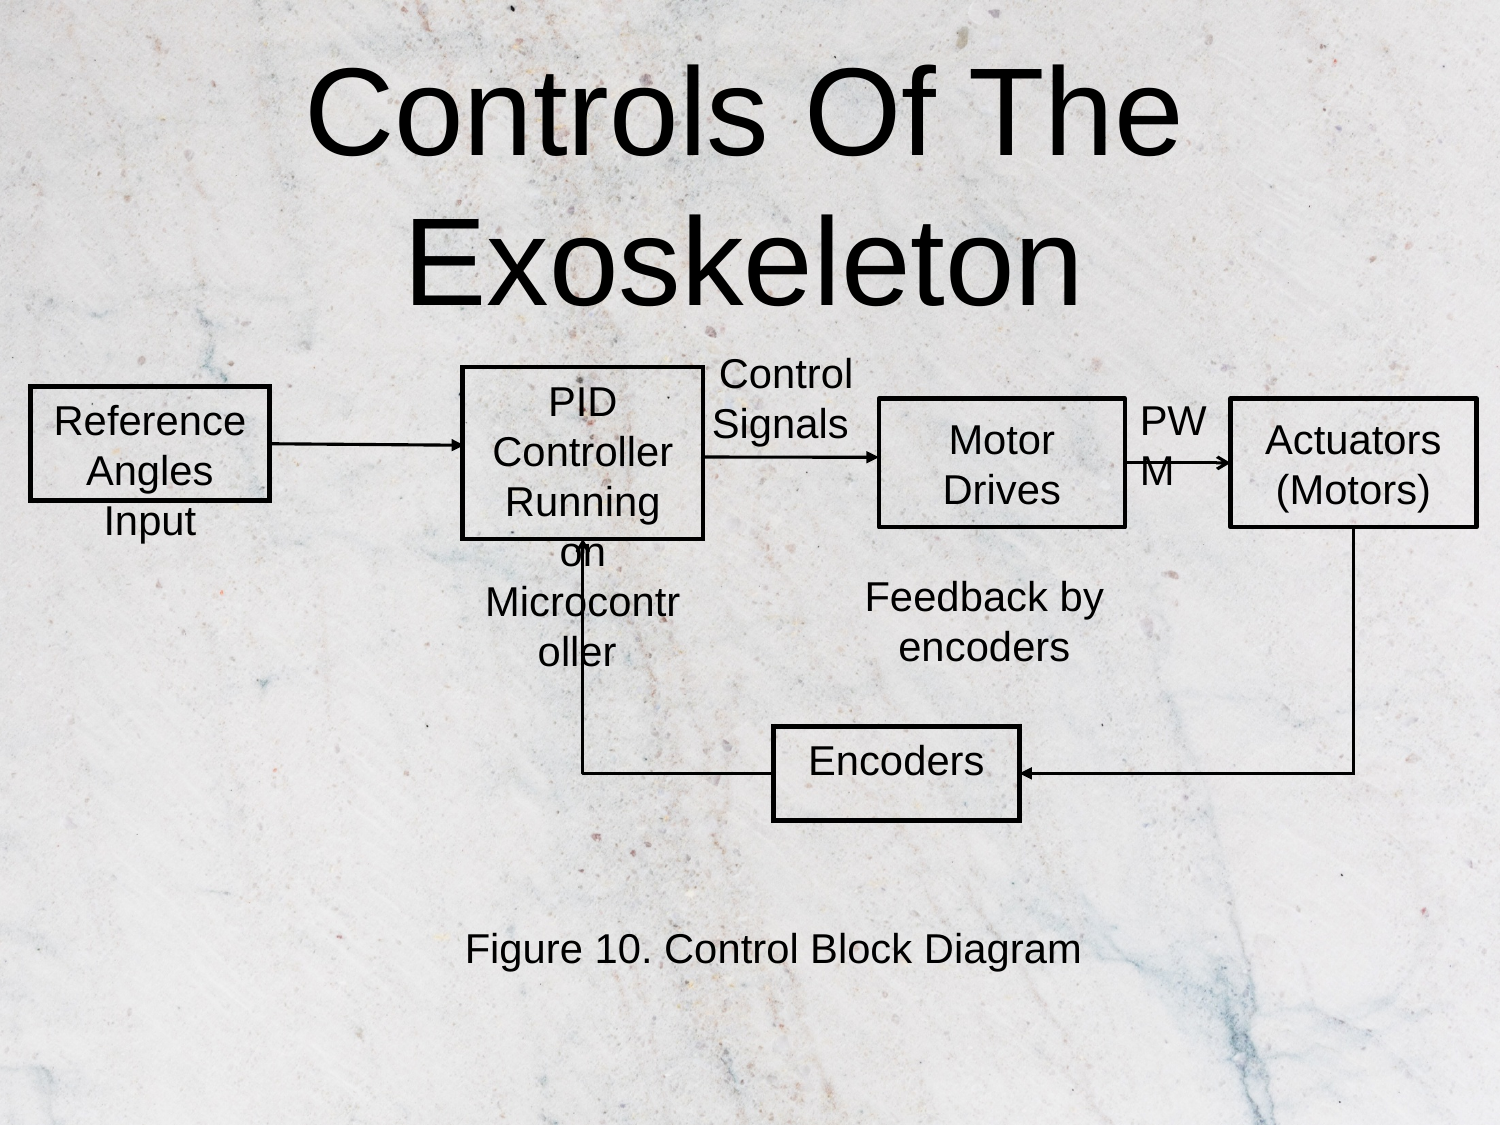

Controls Of The Exoskeleton
Control Signals
PID Controller Running on Microcontroller
Reference Angles Input
PWM
Motor Drives
Actuators
(Motors)
Feedback by encoders
Encoders
Figure 10. Control Block Diagram